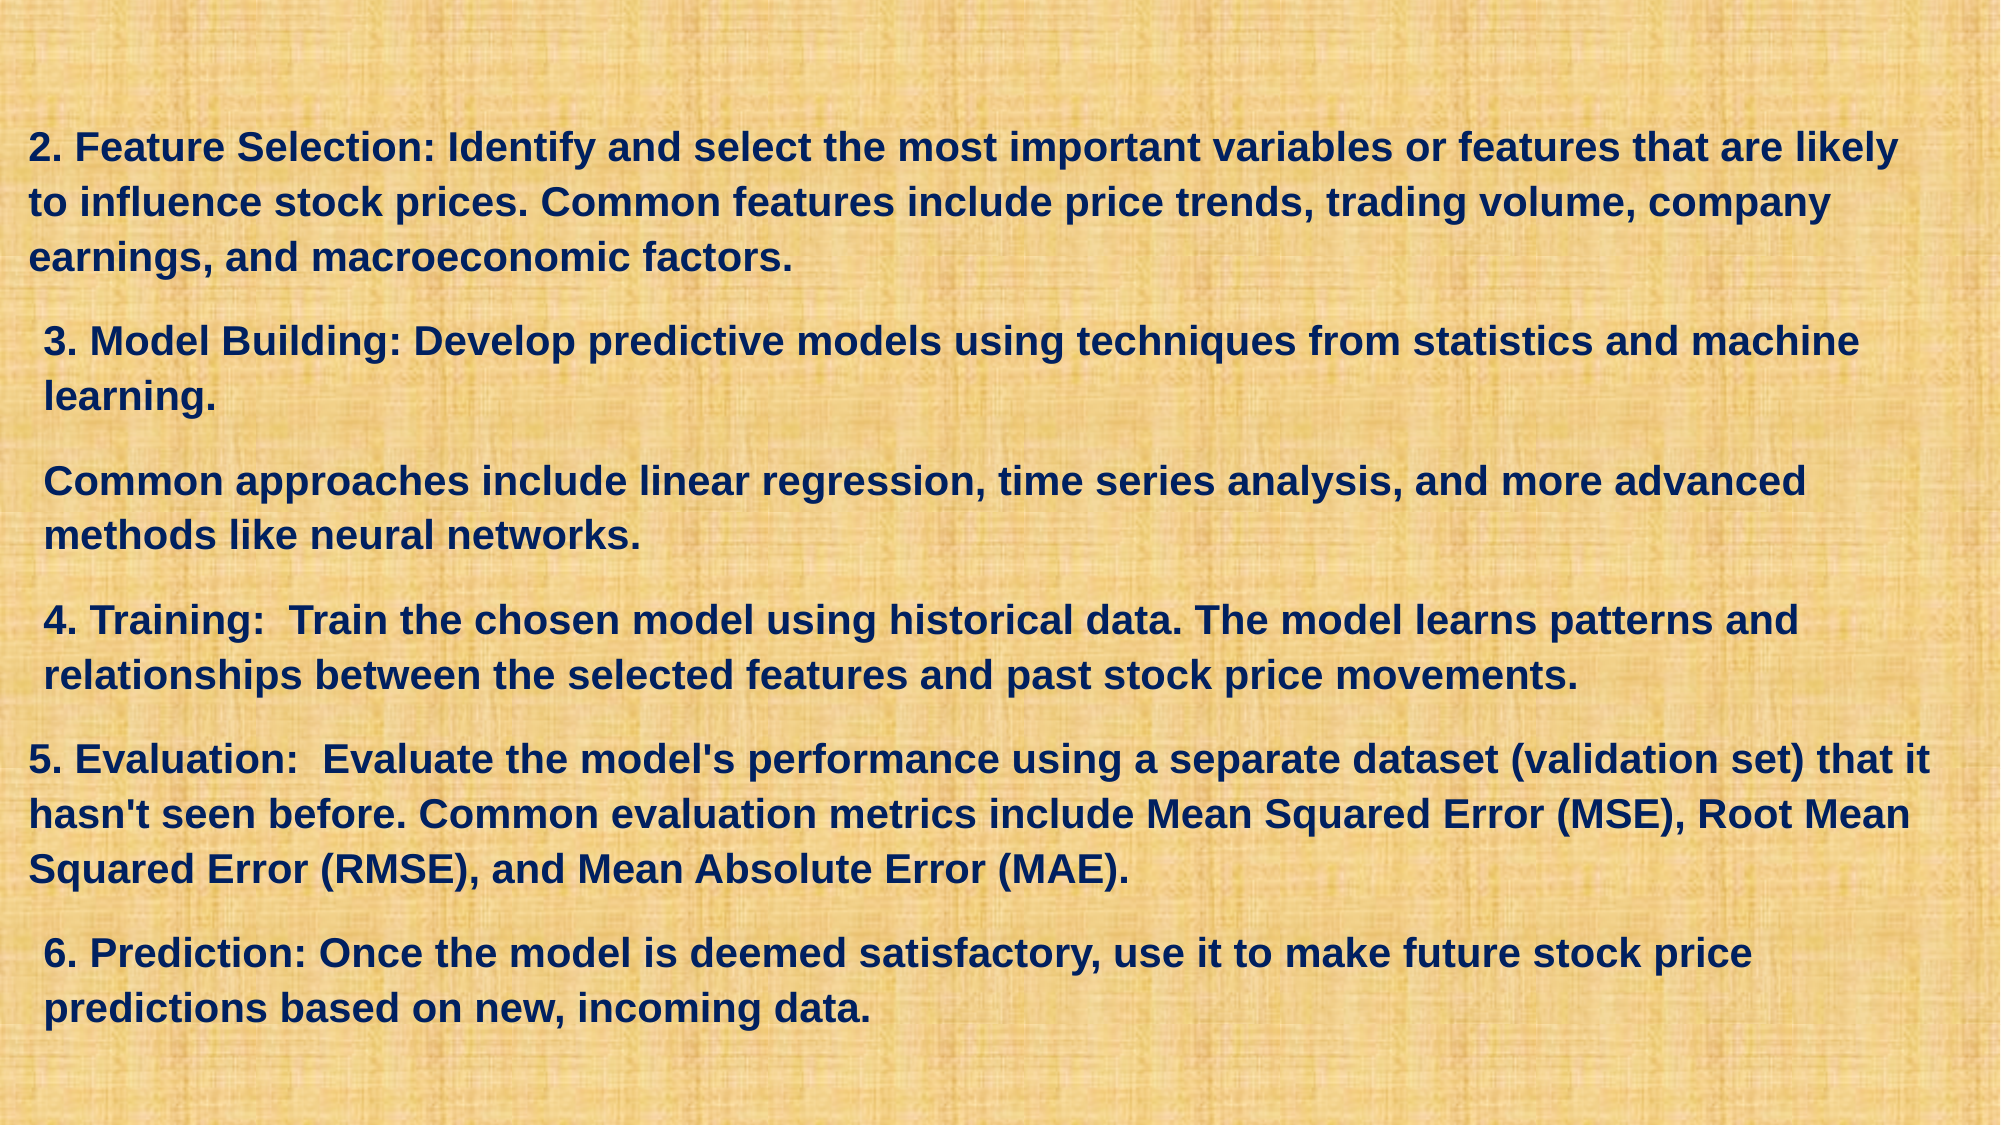

2. Feature Selection: Identify and select the most important variables or features that are likely to influence stock prices. Common features include price trends, trading volume, company earnings, and macroeconomic factors.
3. Model Building: Develop predictive models using techniques from statistics and machine learning.
Common approaches include linear regression, time series analysis, and more advanced methods like neural networks.
4. Training:  Train the chosen model using historical data. The model learns patterns and relationships between the selected features and past stock price movements.
5. Evaluation:  Evaluate the model's performance using a separate dataset (validation set) that it hasn't seen before. Common evaluation metrics include Mean Squared Error (MSE), Root Mean Squared Error (RMSE), and Mean Absolute Error (MAE).
6. Prediction: Once the model is deemed satisfactory, use it to make future stock price predictions based on new, incoming data.